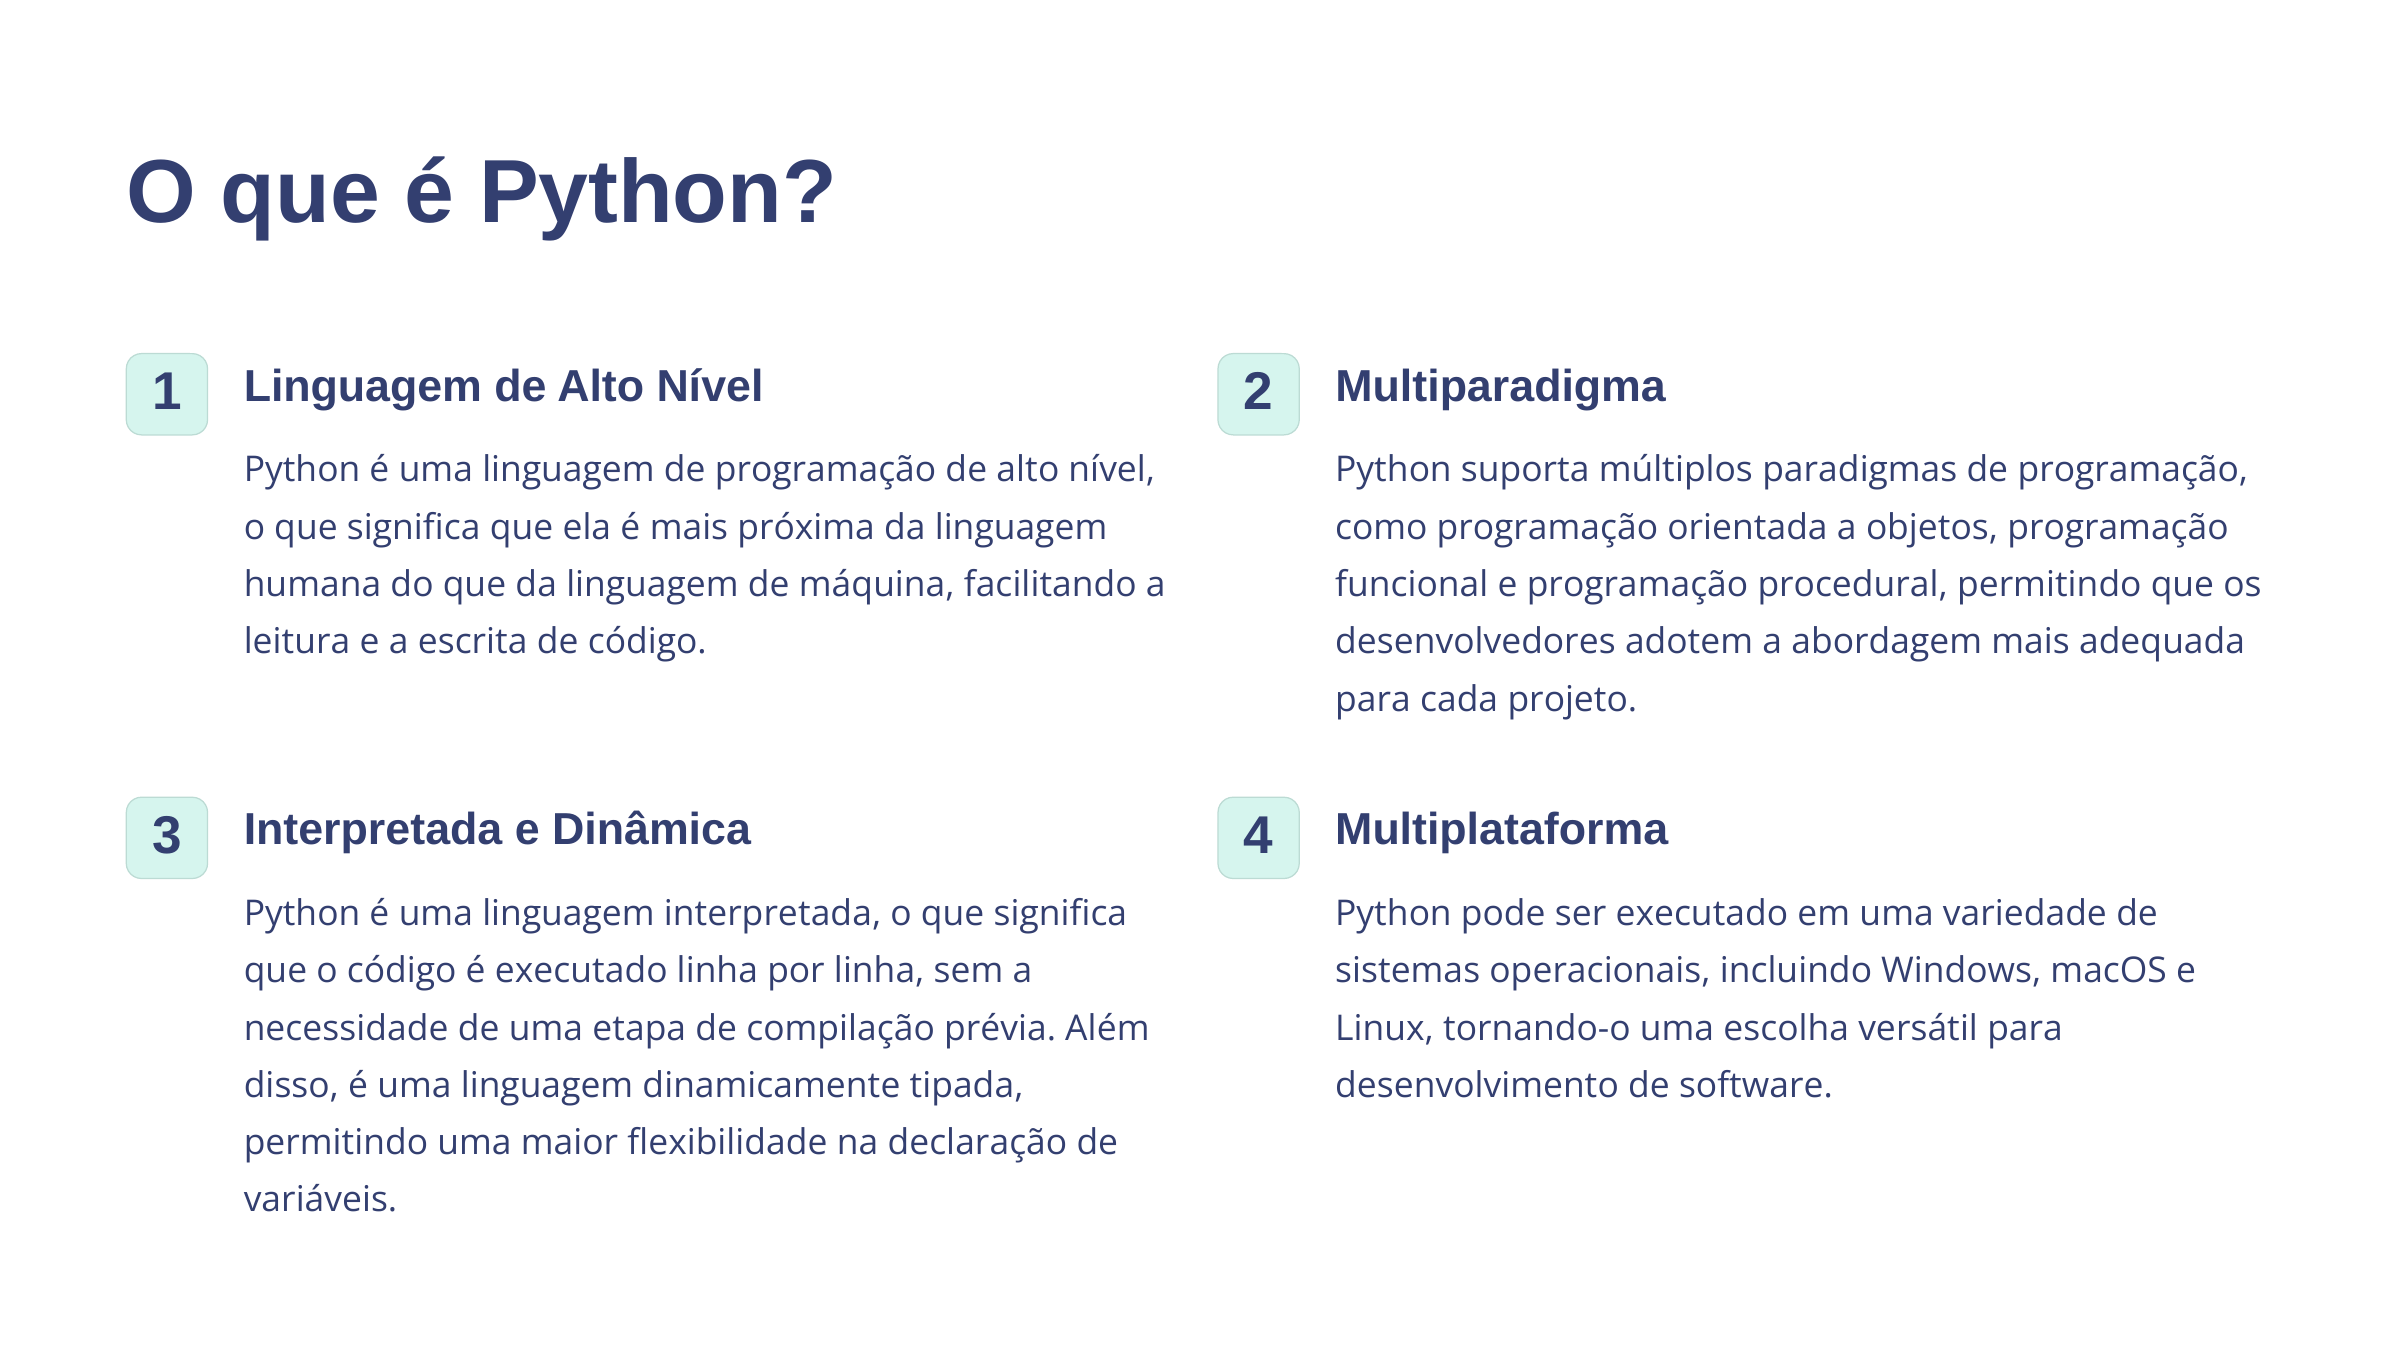

O que é Python?

Linguagem de Alto Nível

Multiparadigma
1
2
Python é uma linguagem de programação de alto nível, o que significa que ela é mais próxima da linguagem humana do que da linguagem de máquina, facilitando a leitura e a escrita de código.
Python suporta múltiplos paradigmas de programação, como programação orientada a objetos, programação funcional e programação procedural, permitindo que os desenvolvedores adotem a abordagem mais adequada para cada projeto.

Interpretada e Dinâmica

Multiplataforma
3
4
Python é uma linguagem interpretada, o que significa que o código é executado linha por linha, sem a necessidade de uma etapa de compilação prévia. Além disso, é uma linguagem dinamicamente tipada, permitindo uma maior flexibilidade na declaração de variáveis.
Python pode ser executado em uma variedade de sistemas operacionais, incluindo Windows, macOS e Linux, tornando-o uma escolha versátil para desenvolvimento de software.